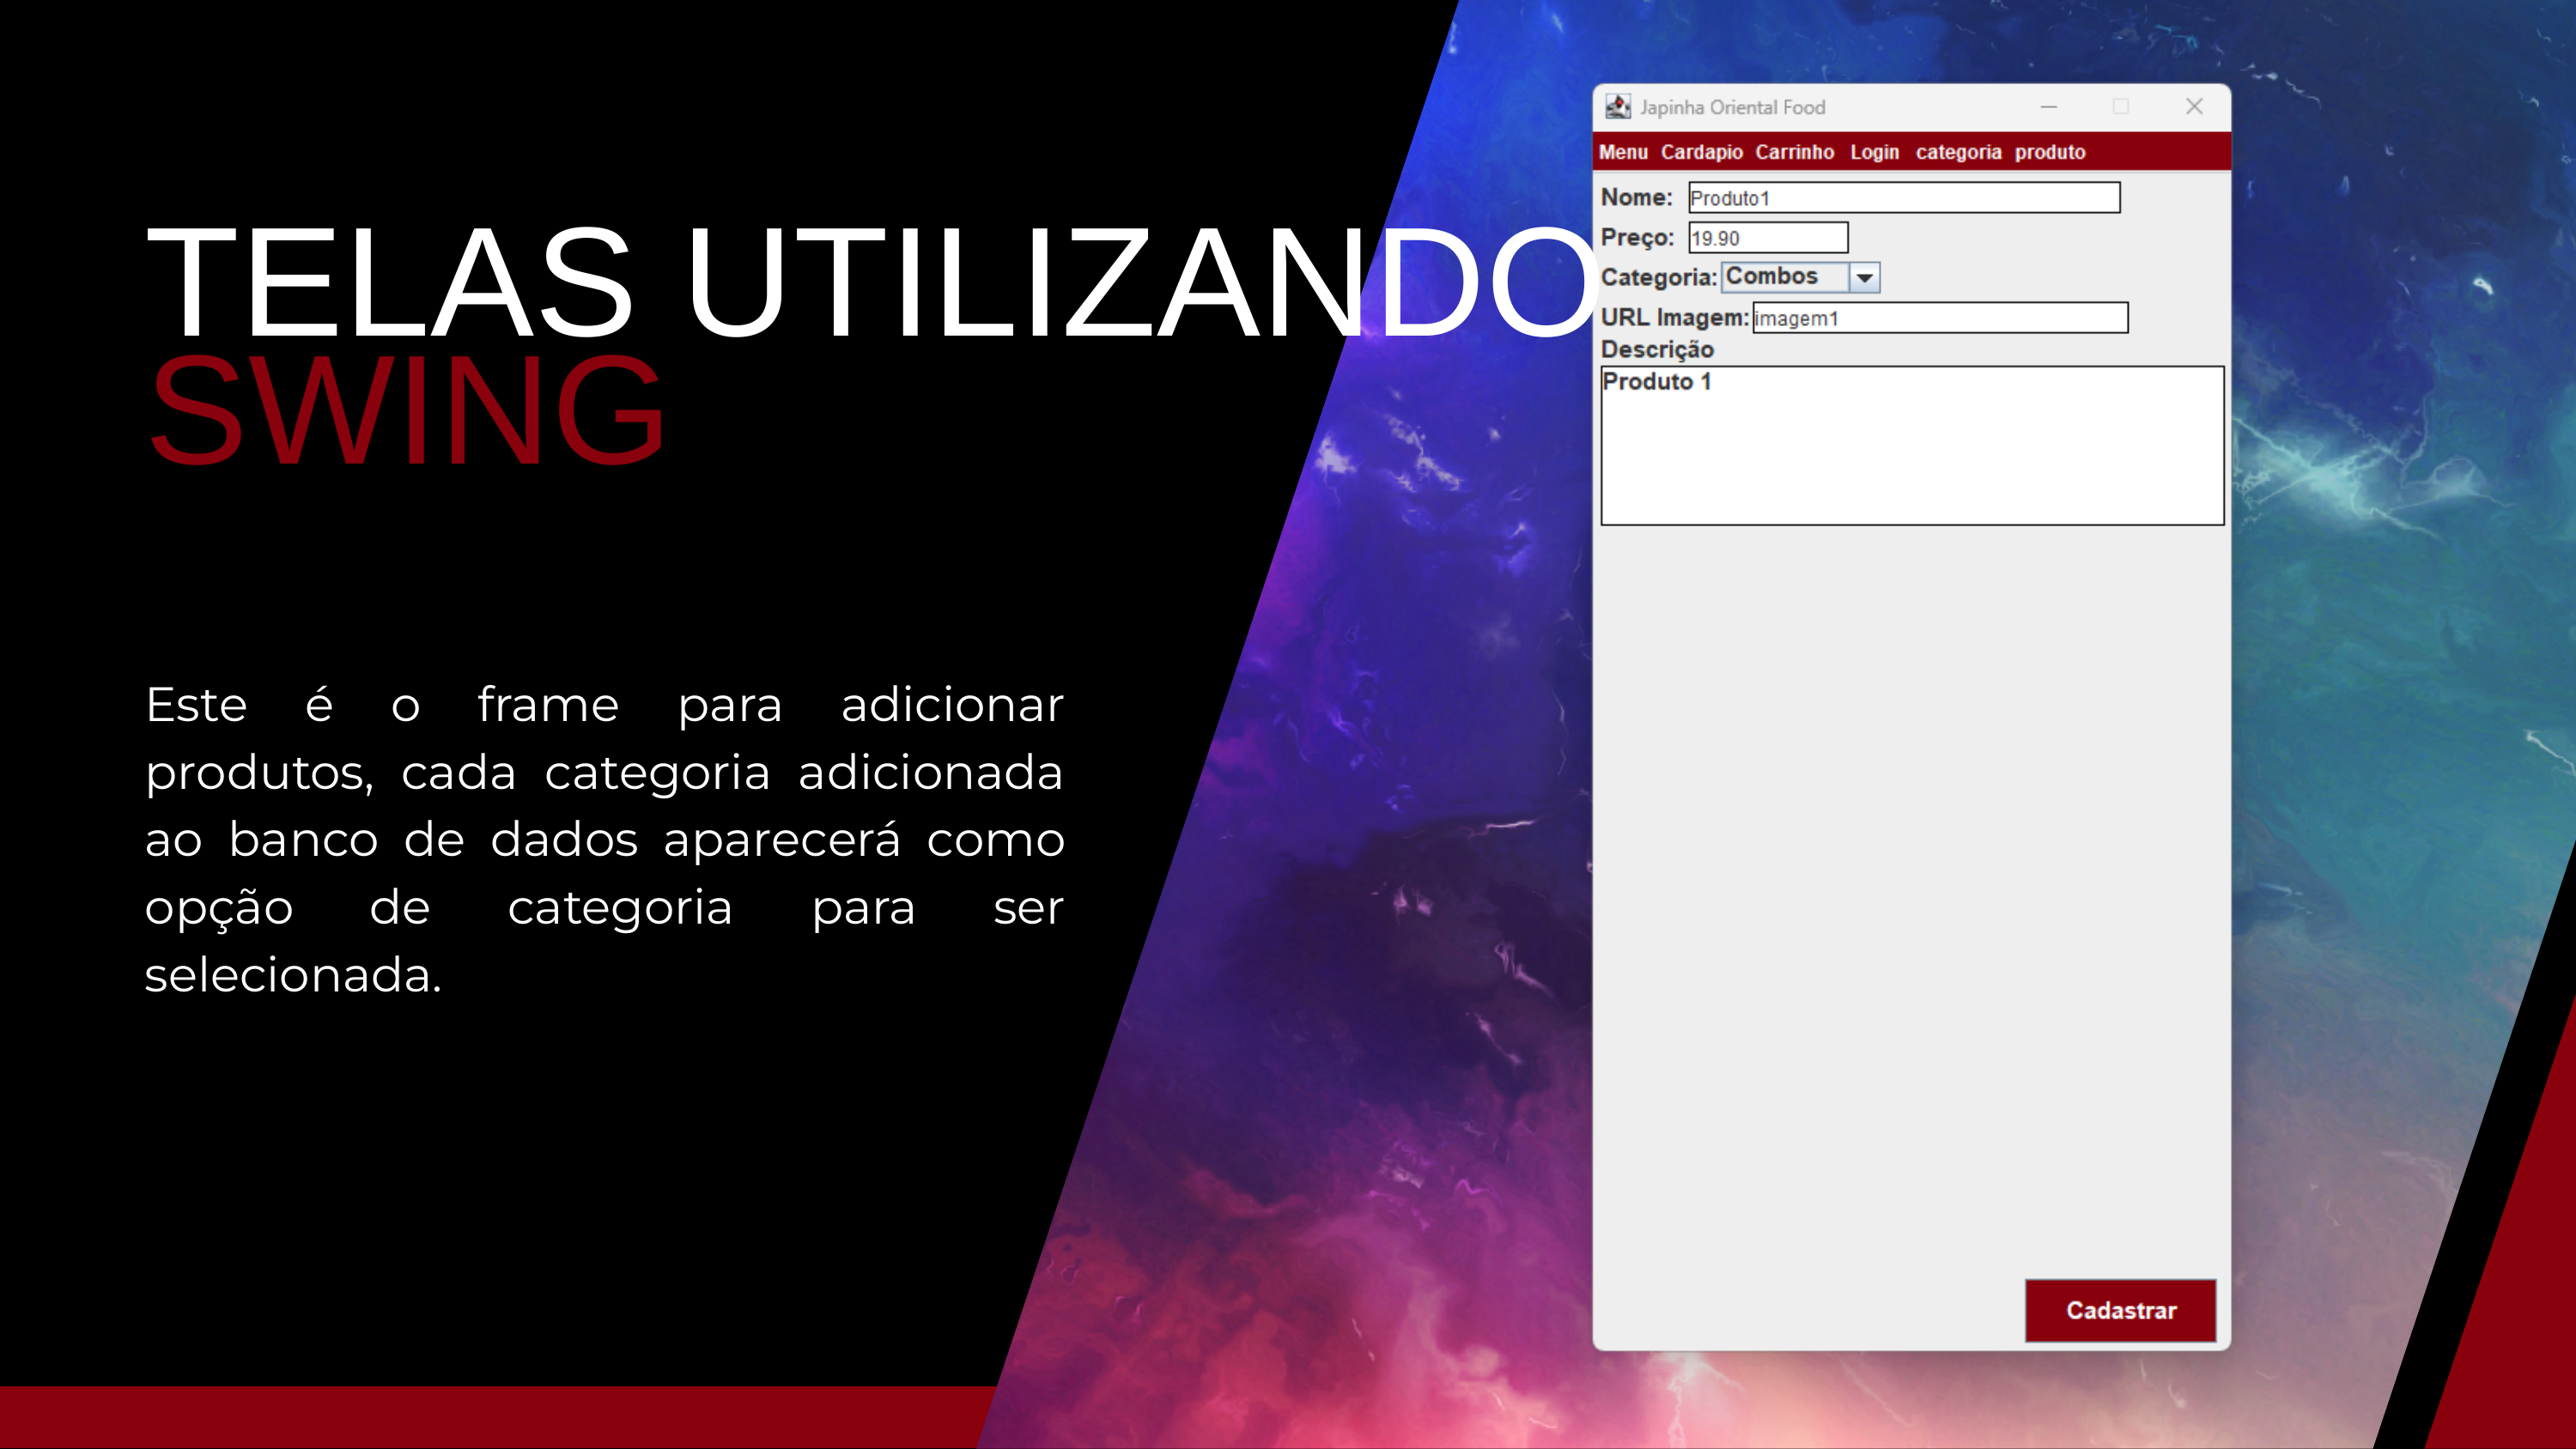

TELAS UTILIZANDO
SWING
Este é o frame para adicionar produtos, cada categoria adicionada ao banco de dados aparecerá como opção de categoria para ser selecionada.